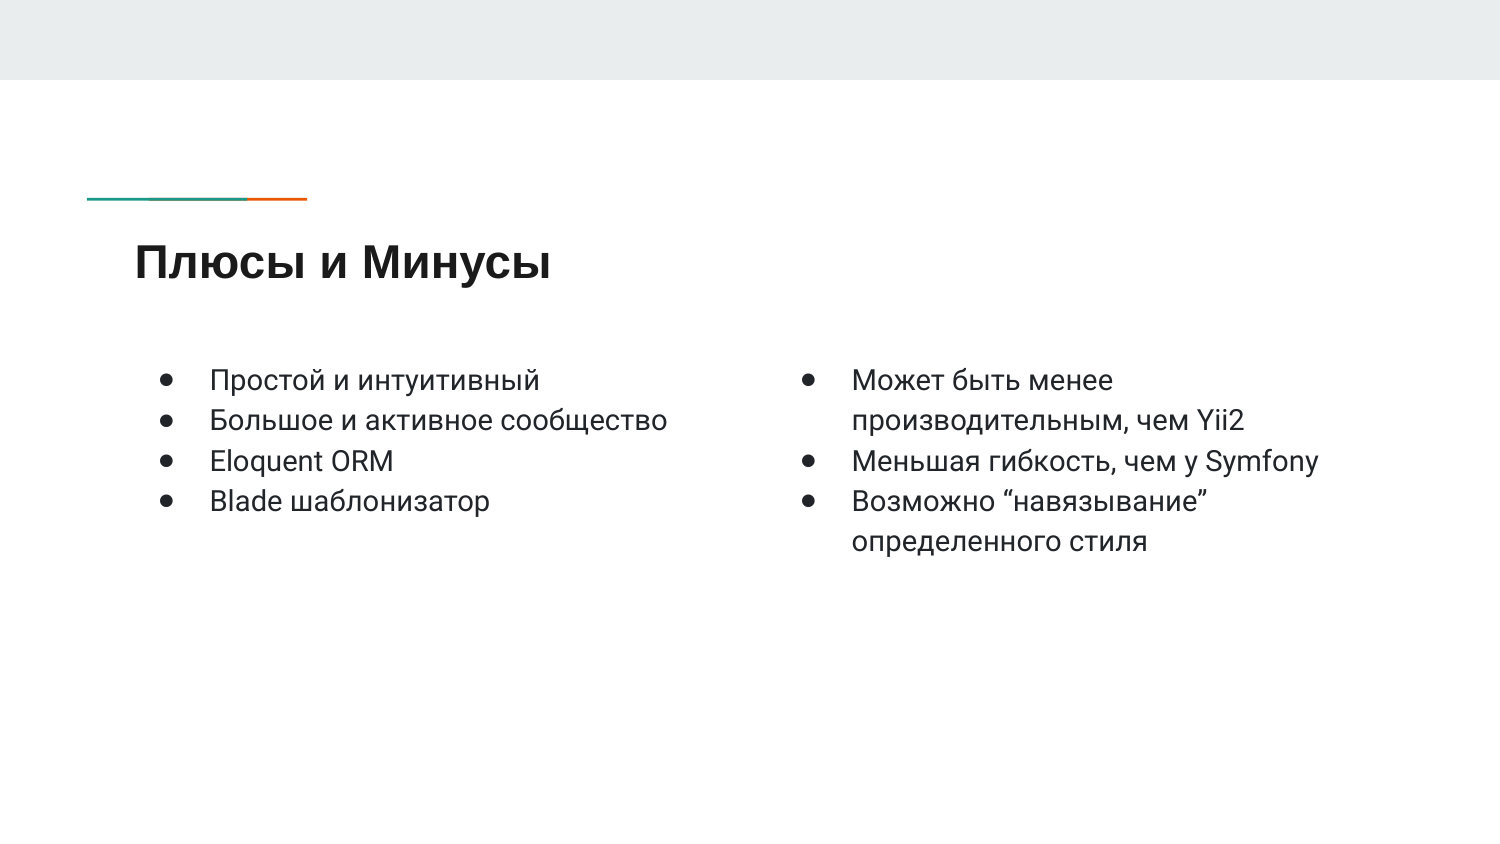

# Плюсы и Минусы
Простой и интуитивный
Большое и активное сообщество
Eloquent ORM
Blade шаблонизатор
Может быть менее производительным, чем Yii2
Меньшая гибкость, чем у Symfony
Возможно “навязывание” определенного стиля